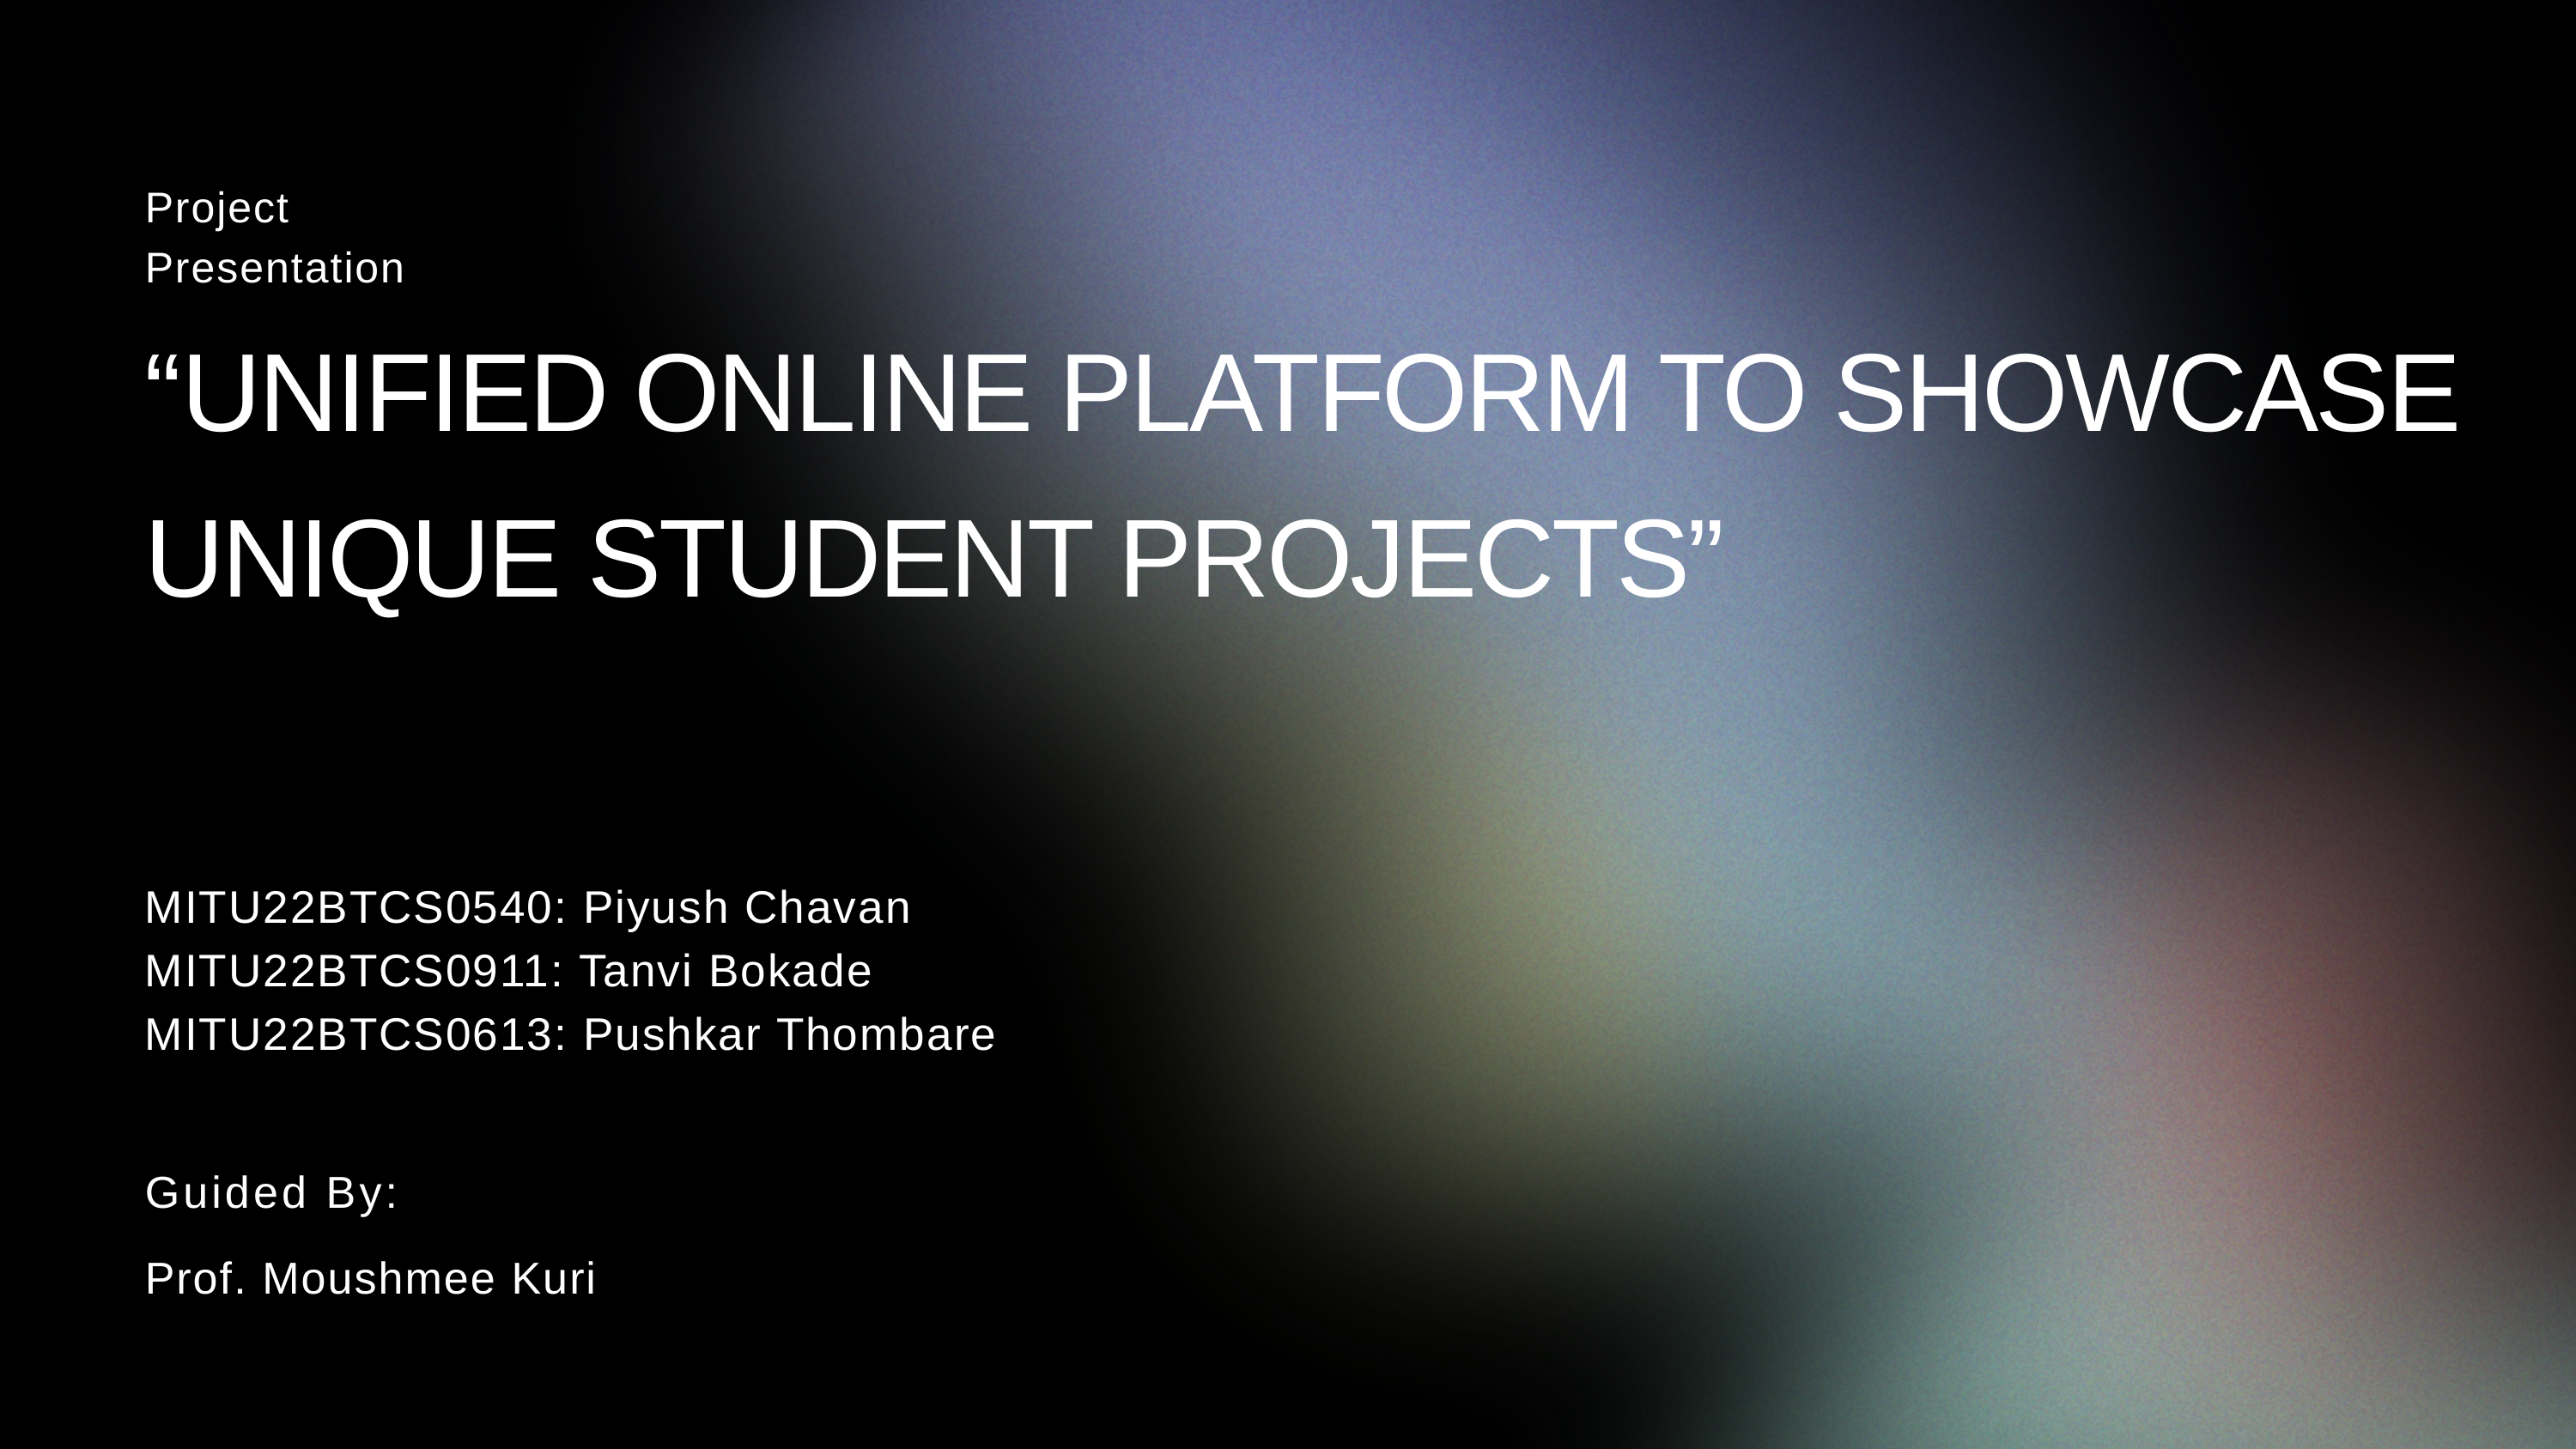

Project Presentation

“UNIFIED ONLINE PLATFORM TO SHOWCASE UNIQUE STUDENT PROJECTS”
MITU22BTCS0540: Piyush Chavan
MITU22BTCS0911: Tanvi Bokade
MITU22BTCS0613: Pushkar Thombare

Guided By:
Prof. Moushmee Kuri